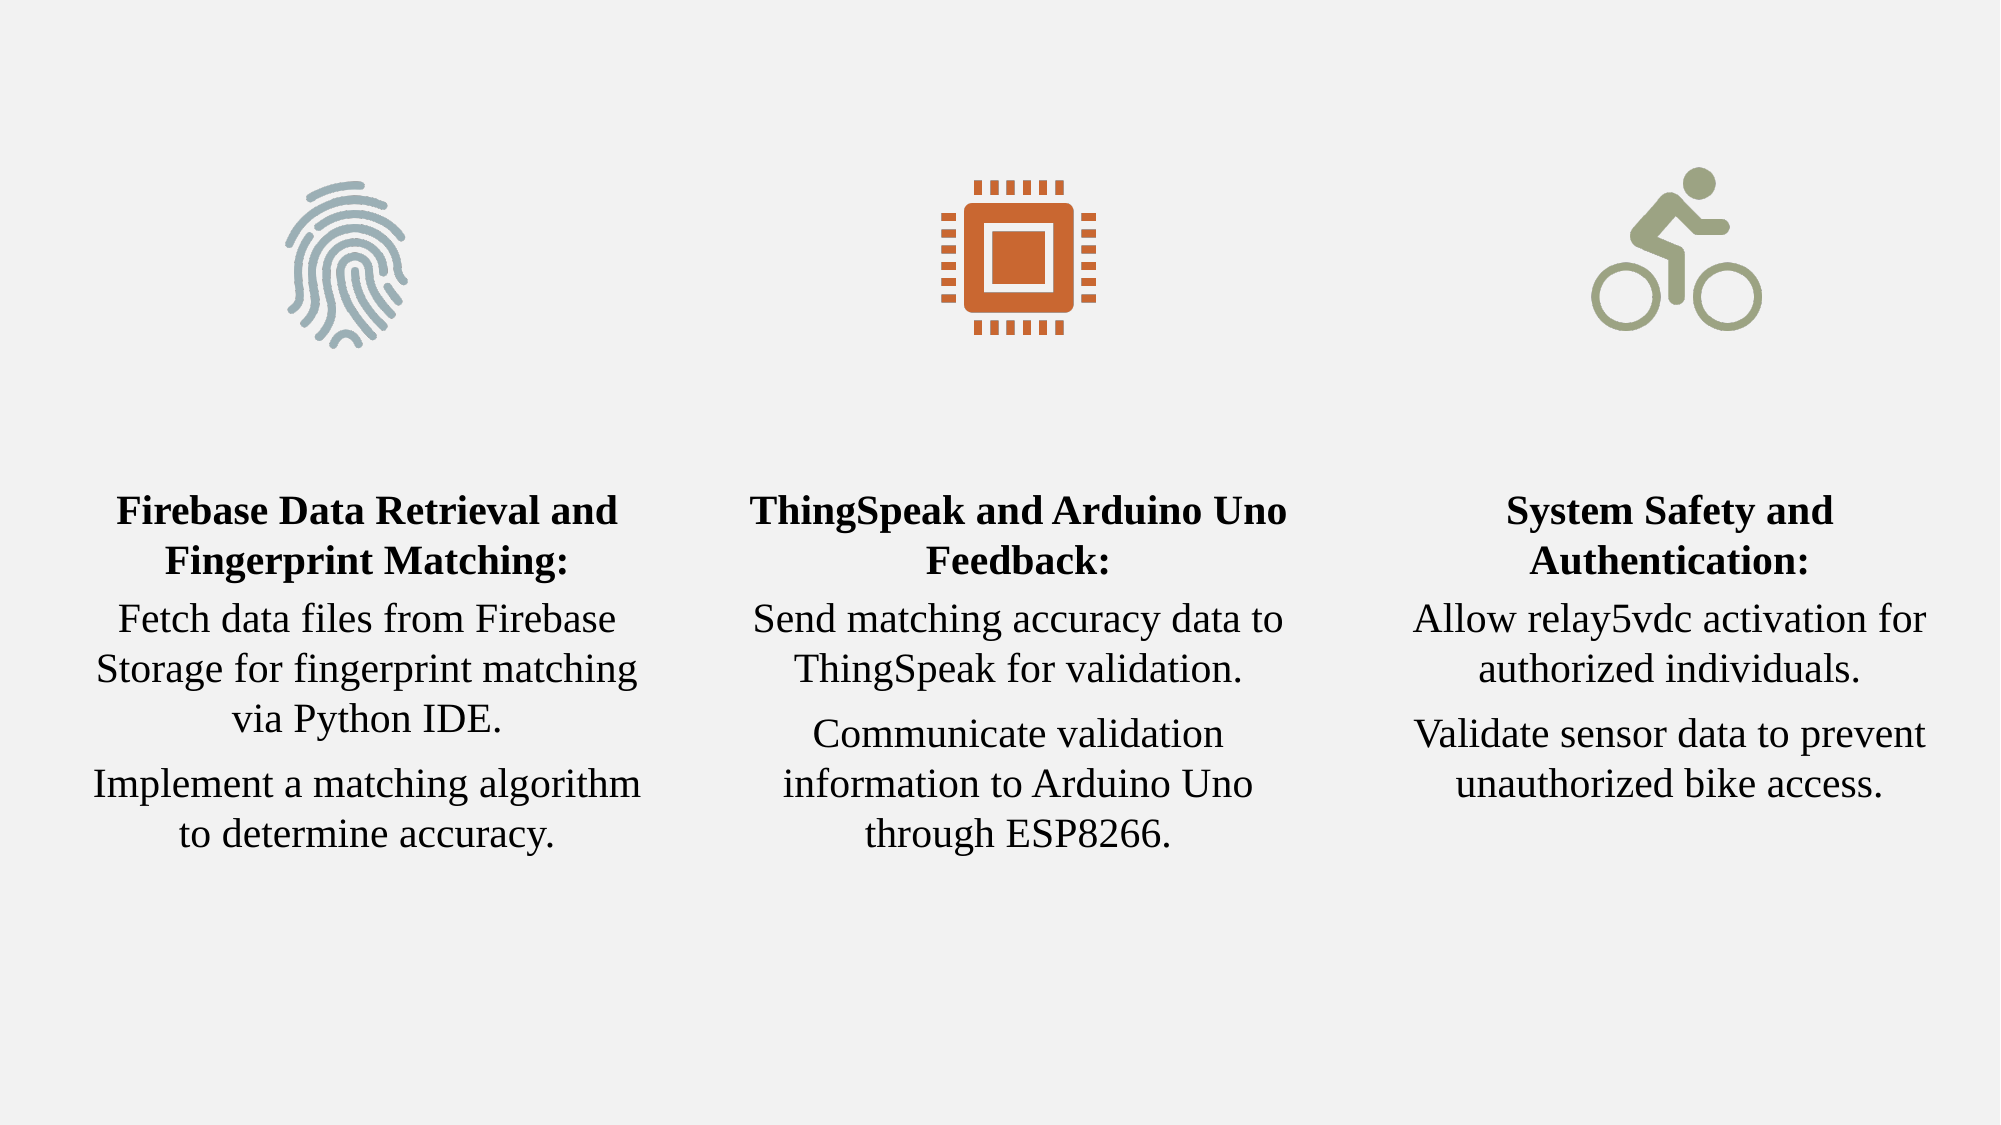

Firebase Data Retrieval and Fingerprint Matching:

ThingSpeak and Arduino Uno Feedback:

System Safety and Authentication:

Fetch data files from Firebase Storage for fingerprint matching via Python IDE.
Implement a matching algorithm to determine accuracy.

Send matching accuracy data to ThingSpeak for validation.
Communicate validation information to Arduino Uno through ESP8266.

Allow relay5vdc activation for authorized individuals.
Validate sensor data to prevent unauthorized bike access.